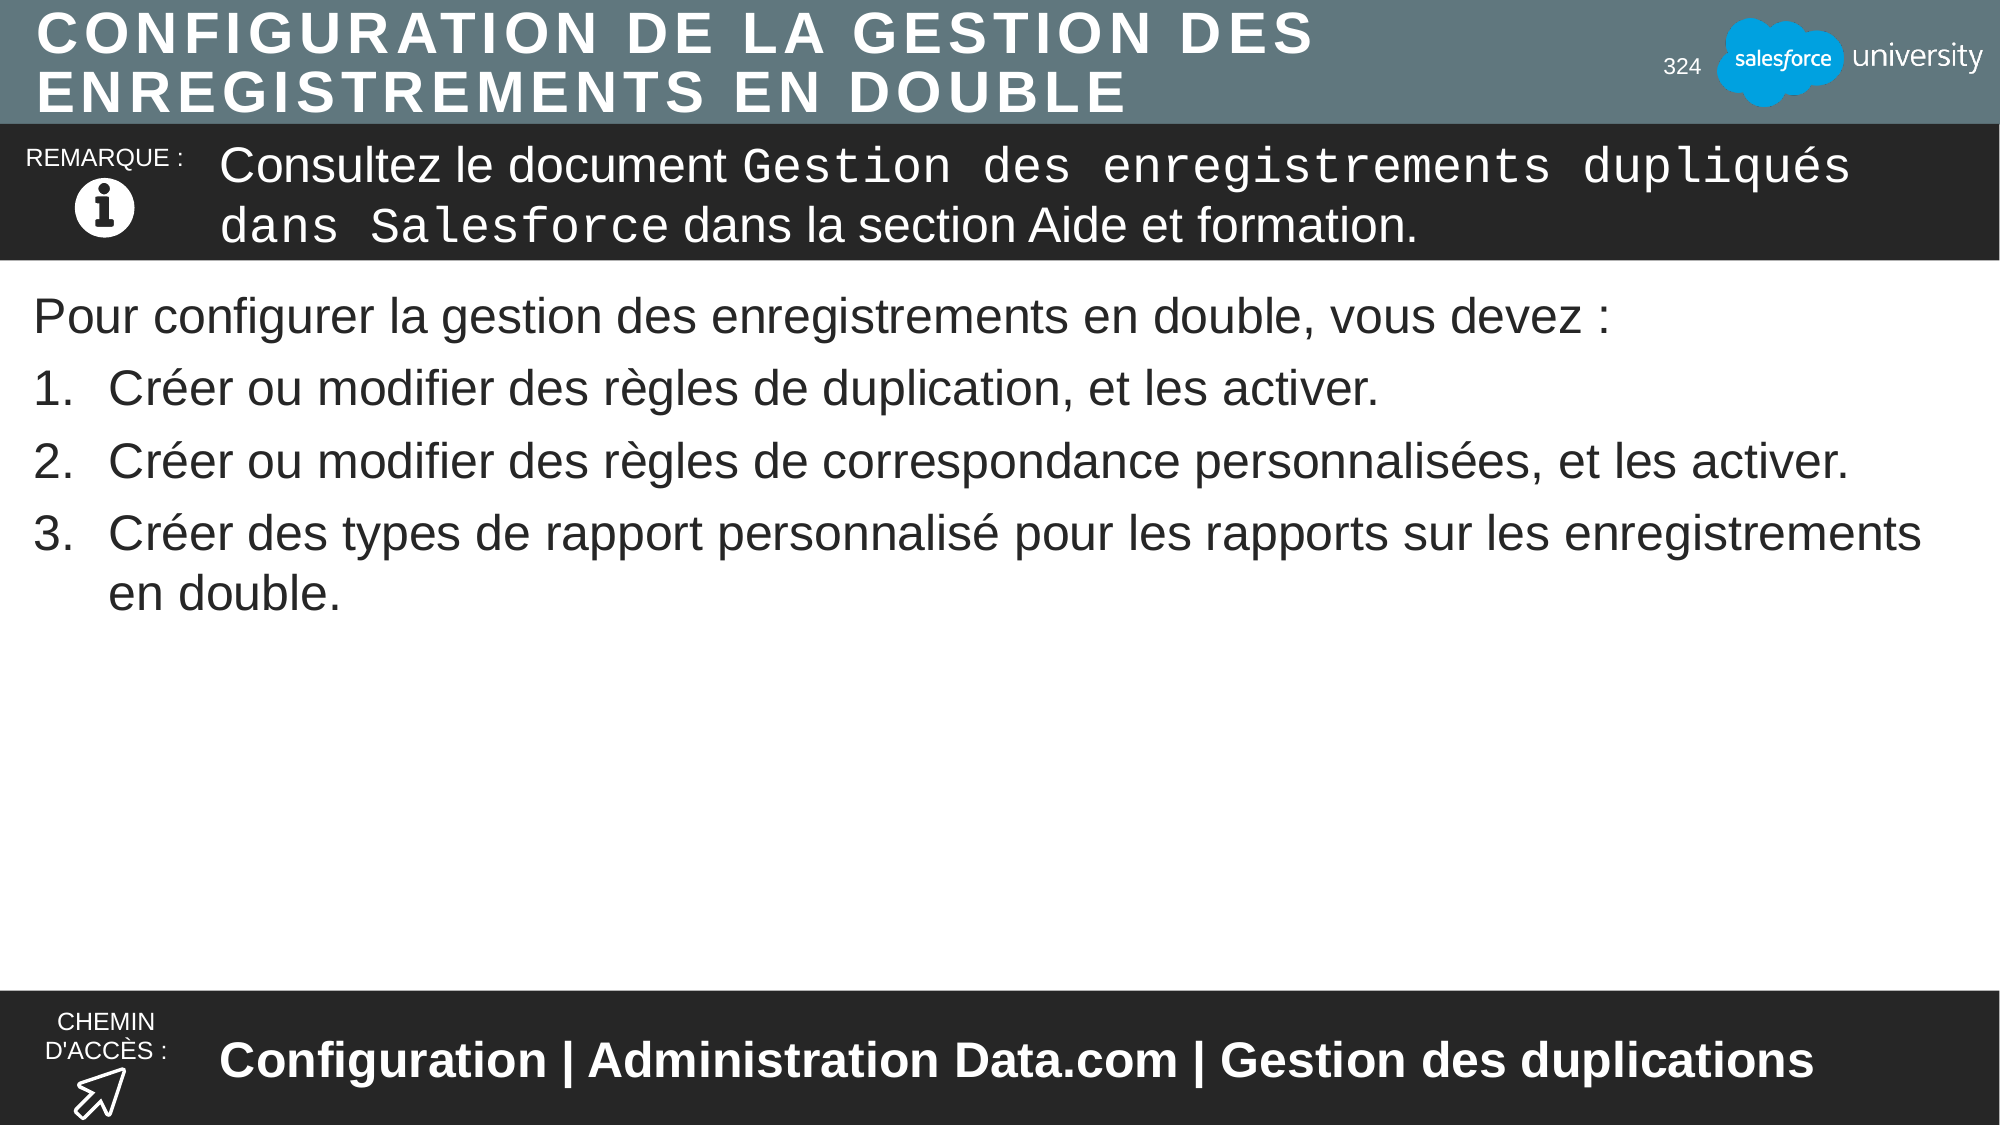

# Configuration de la gestion des enregistrements en double
324
Consultez le document Gestion des enregistrements dupliqués dans Salesforce dans la section Aide et formation.
REMARQUE :

Pour configurer la gestion des enregistrements en double, vous devez :
Créer ou modifier des règles de duplication, et les activer.
Créer ou modifier des règles de correspondance personnalisées, et les activer.
Créer des types de rapport personnalisé pour les rapports sur les enregistrements en double.
Configuration | Administration Data.com | Gestion des duplications
CHEMIN D'ACCÈS :